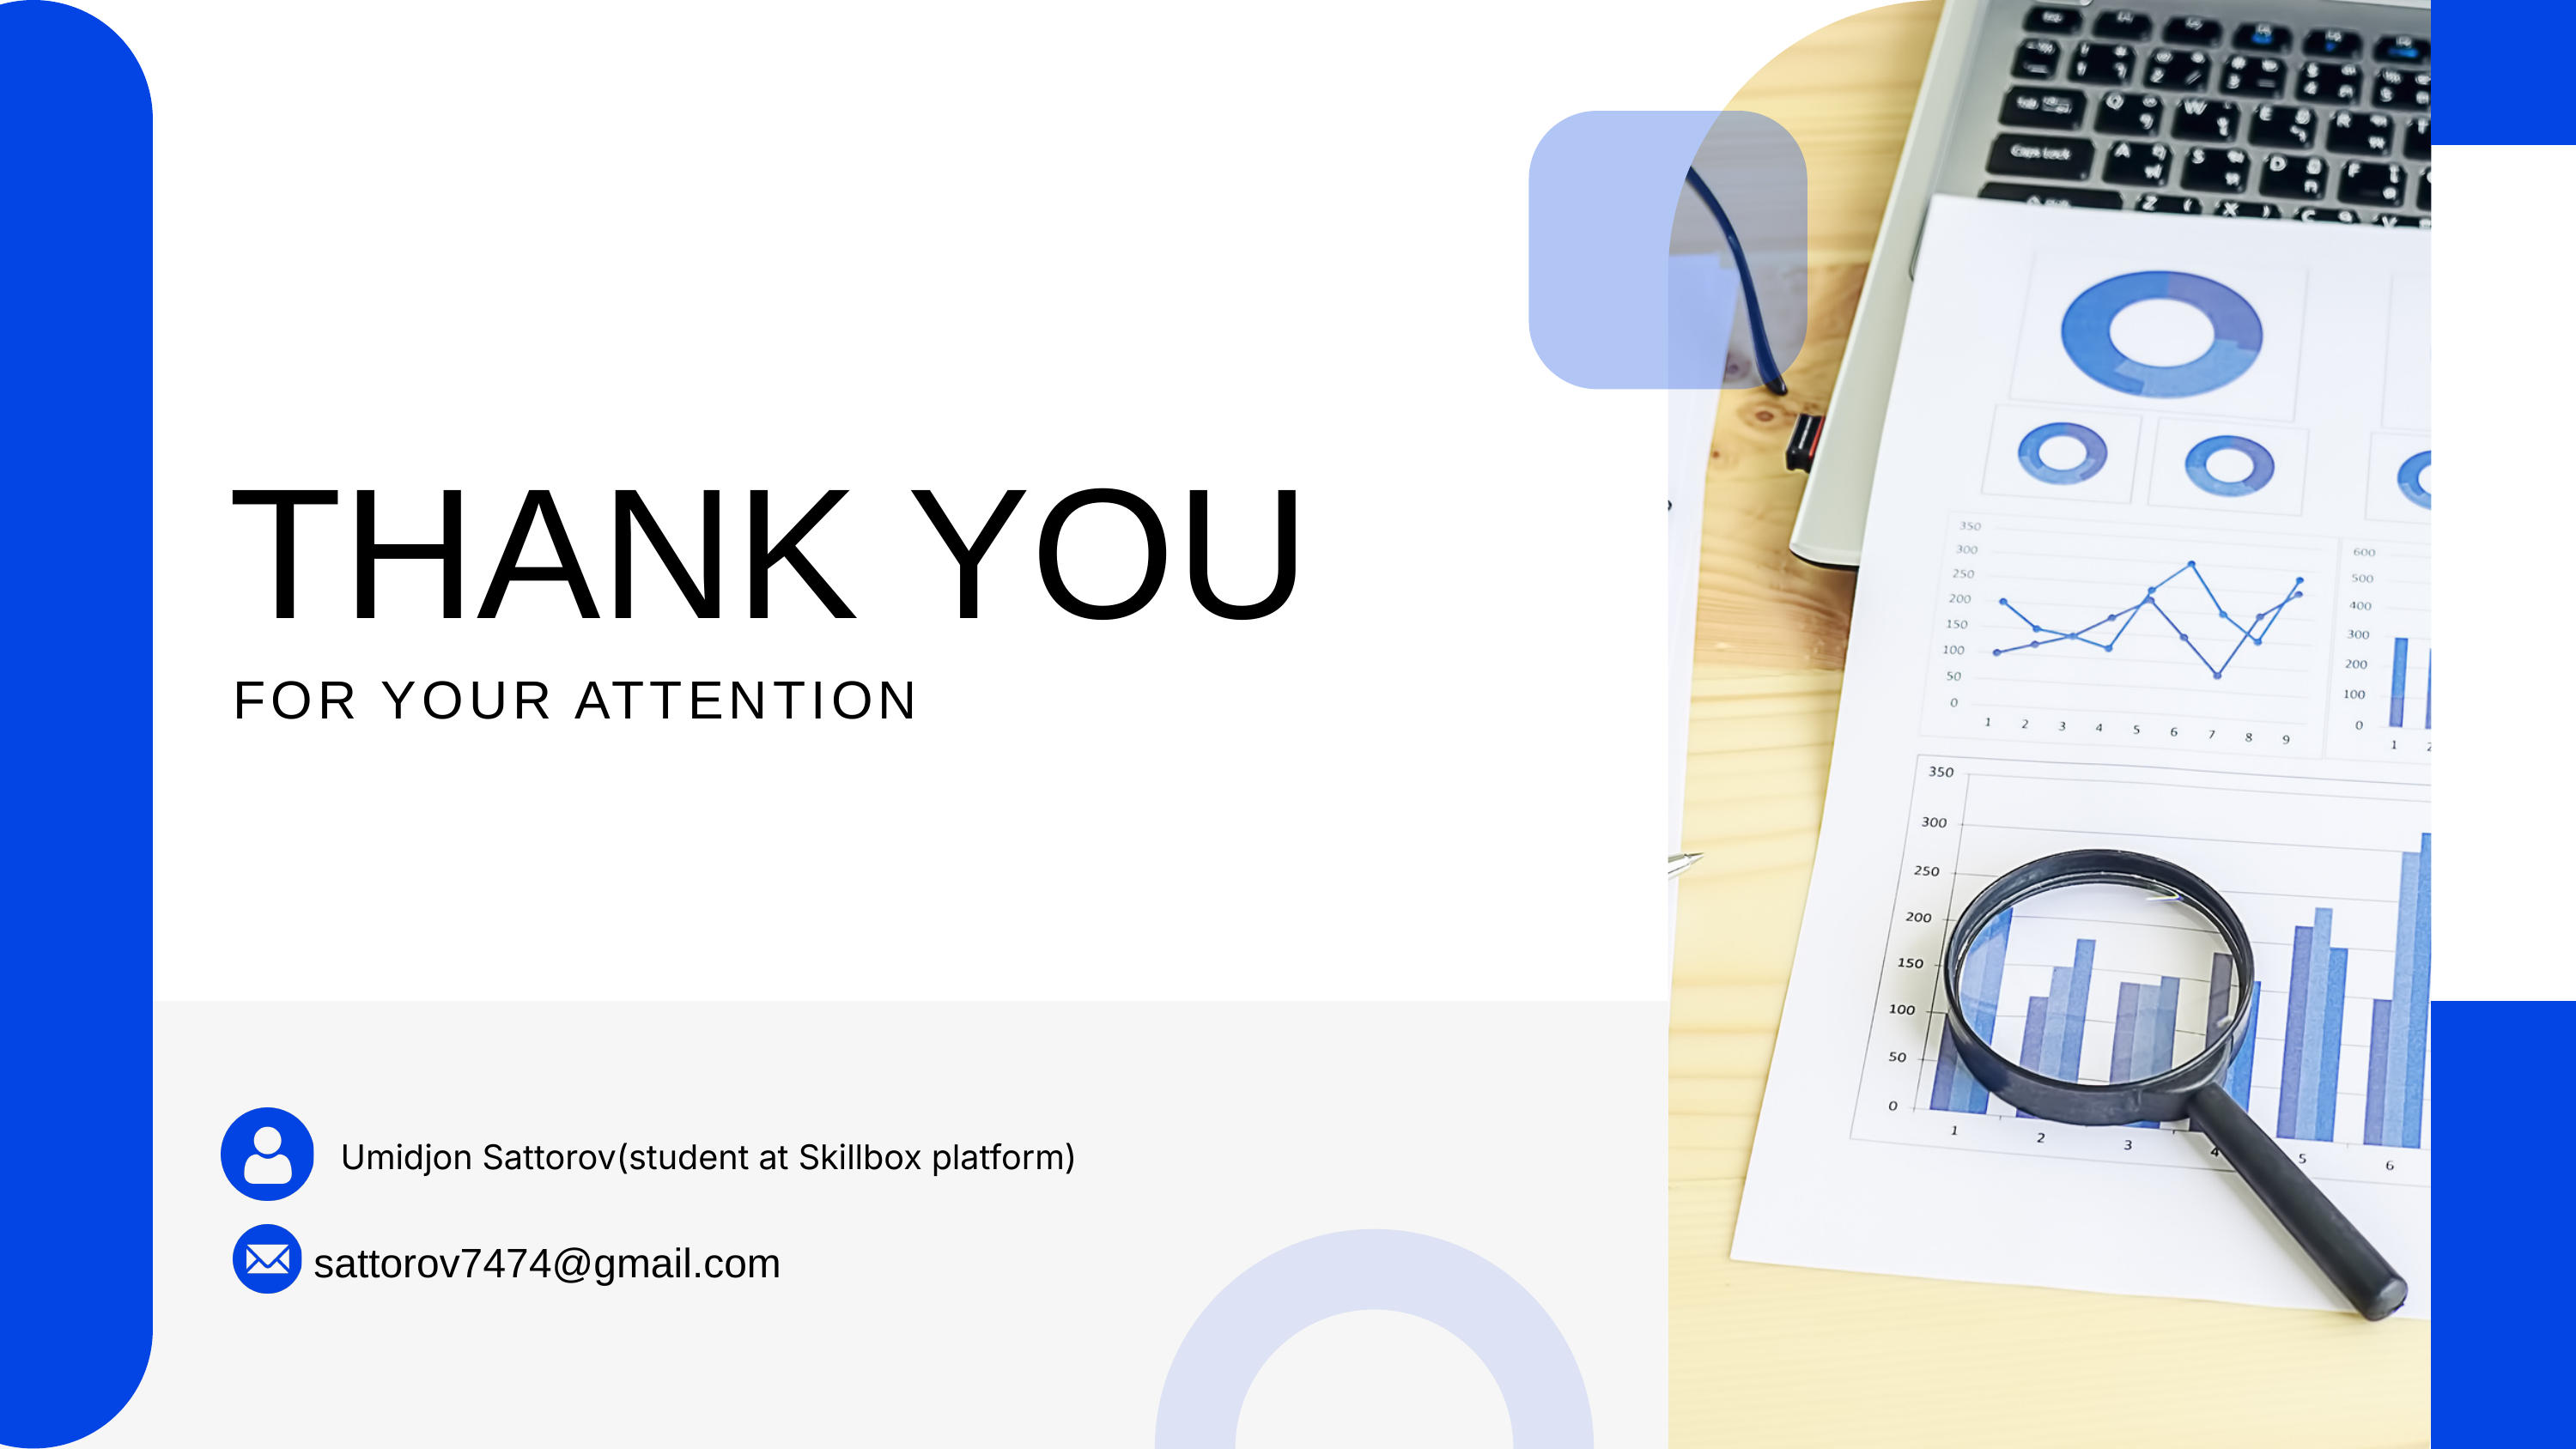

THANK YOU
FOR YOUR ATTENTION

Umidjon Sattorov(student at Skillbox platform)

sattorov7474@gmail.com